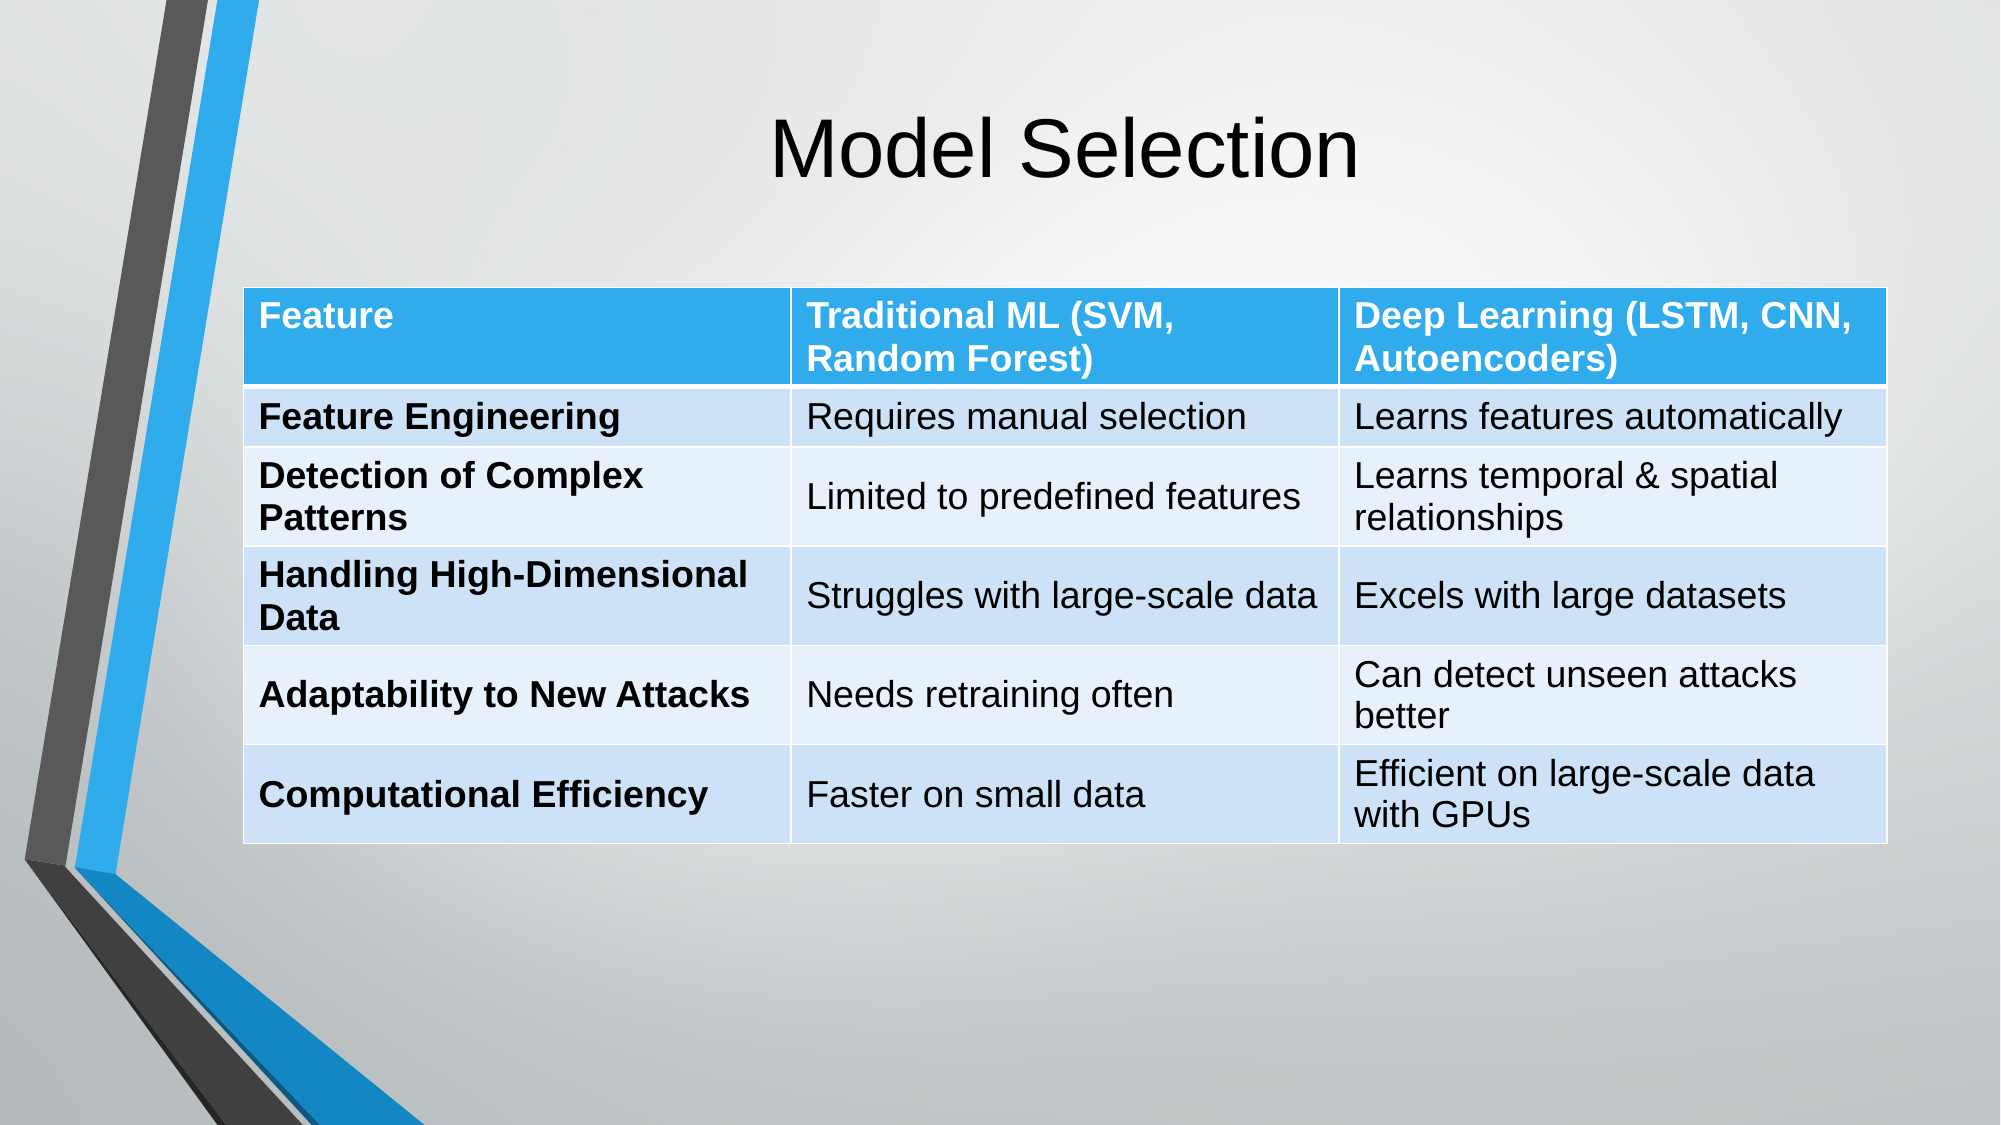

# Model Selection
| Feature | Traditional ML (SVM, Random Forest) | Deep Learning (LSTM, CNN, Autoencoders) |
| --- | --- | --- |
| Feature Engineering | Requires manual selection | Learns features automatically |
| Detection of Complex Patterns | Limited to predefined features | Learns temporal & spatial relationships |
| Handling High-Dimensional Data | Struggles with large-scale data | Excels with large datasets |
| Adaptability to New Attacks | Needs retraining often | Can detect unseen attacks better |
| Computational Efficiency | Faster on small data | Efficient on large-scale data with GPUs |